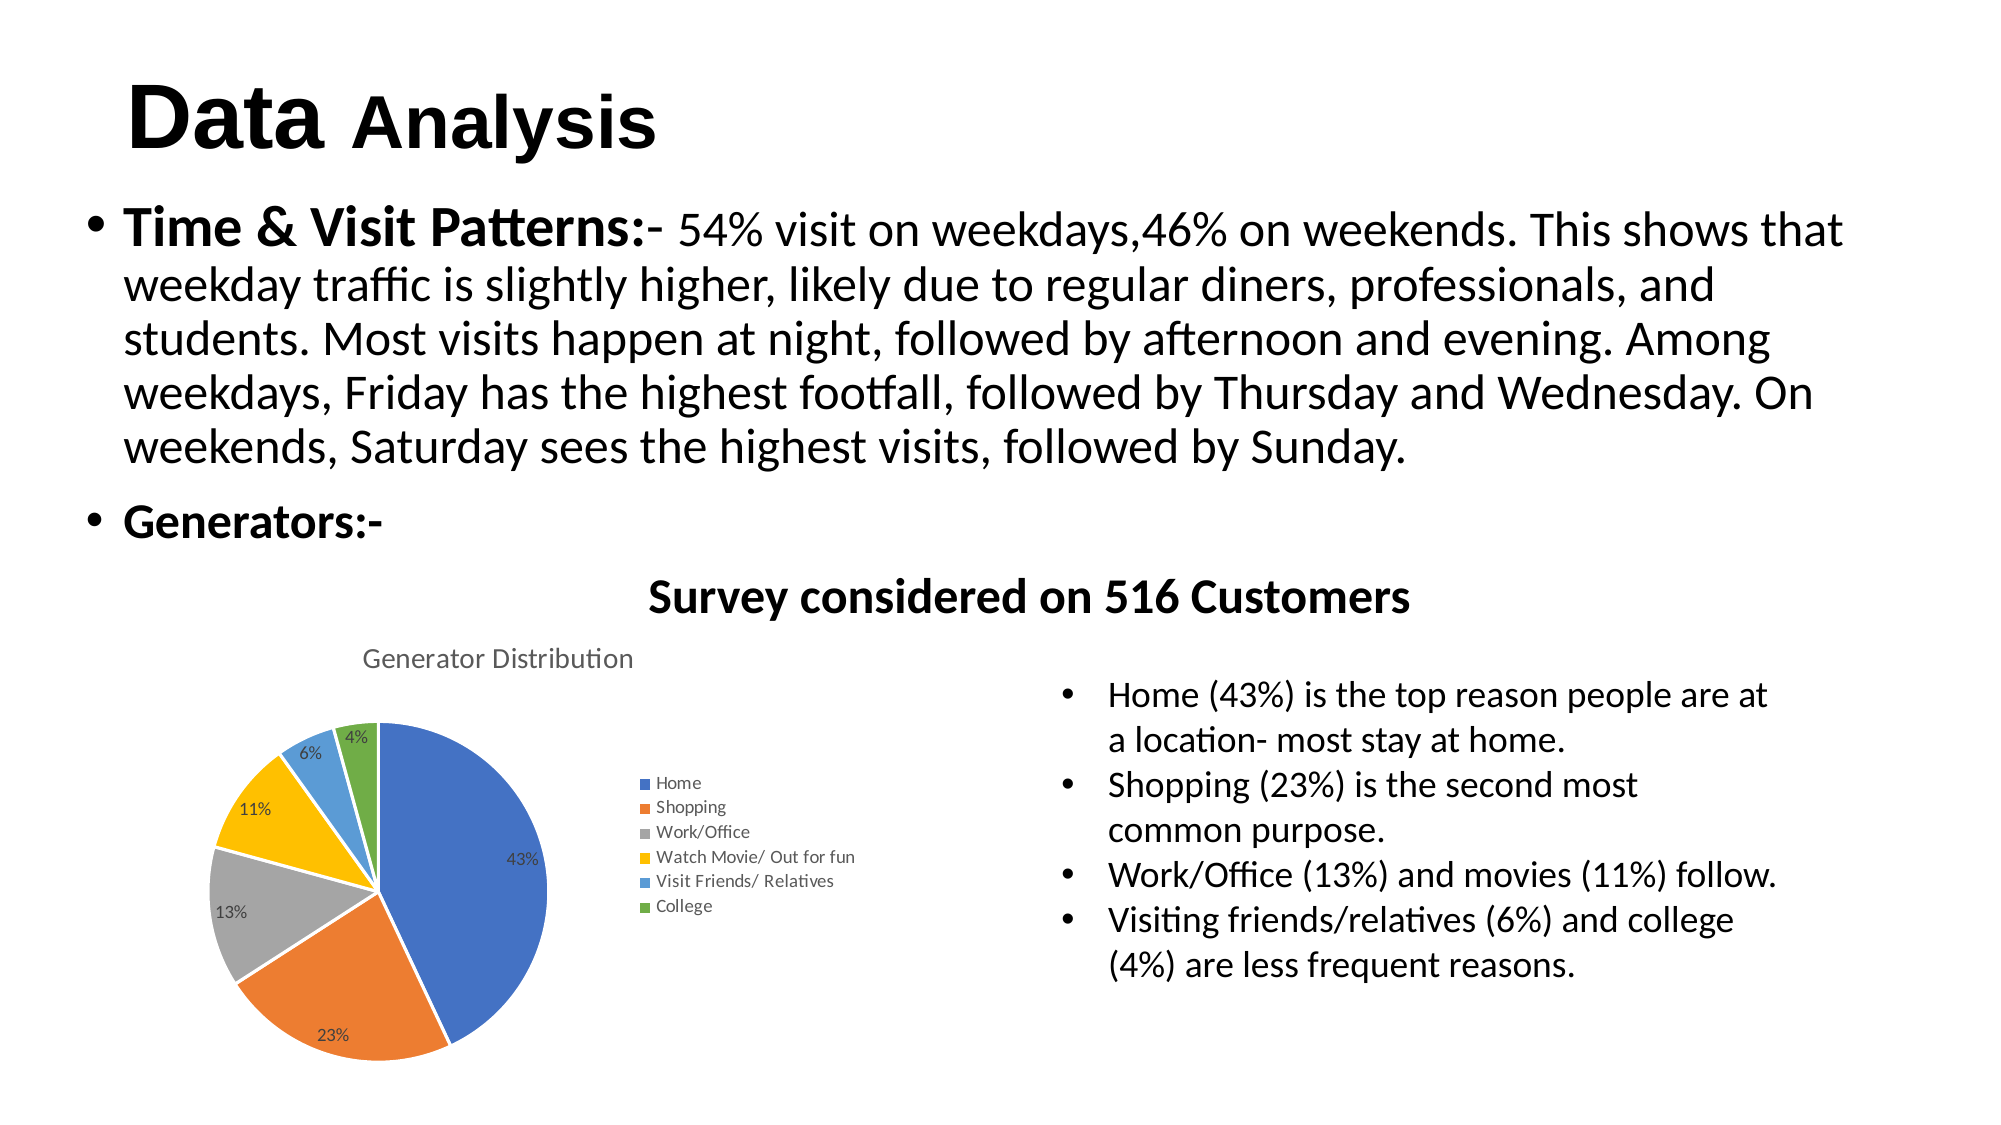

# Data Analysis
Time & Visit Patterns:- 54% visit on weekdays,46% on weekends. This shows that weekday traffic is slightly higher, likely due to regular diners, professionals, and students. Most visits happen at night, followed by afternoon and evening. Among weekdays, Friday has the highest footfall, followed by Thursday and Wednesday. On weekends, Saturday sees the highest visits, followed by Sunday.
Generators:-
                                                  Survey considered on 516 Customers

### Chart: Generator Distribution

| Category | Count of S.No. | Count of S.No.2 |
|---|---|---|
| Home | 222.0 | 0.43023255813953487 |
| Shopping | 118.0 | 0.22868217054263565 |
| Work/Office | 69.0 | 0.13372093023255813 |
| Watch Movie/ Out for fun | 56.0 | 0.10852713178294573 |
| Visit Friends/ Relatives | 29.0 | 0.0562015503875969 |
| College | 22.0 | 0.04263565891472868 |
Home (43%) is the top reason people are at a location- most stay at home.
Shopping (23%) is the second most common purpose.
Work/Office (13%) and movies (11%) follow.
Visiting friends/relatives (6%) and college (4%) are less frequent reasons.